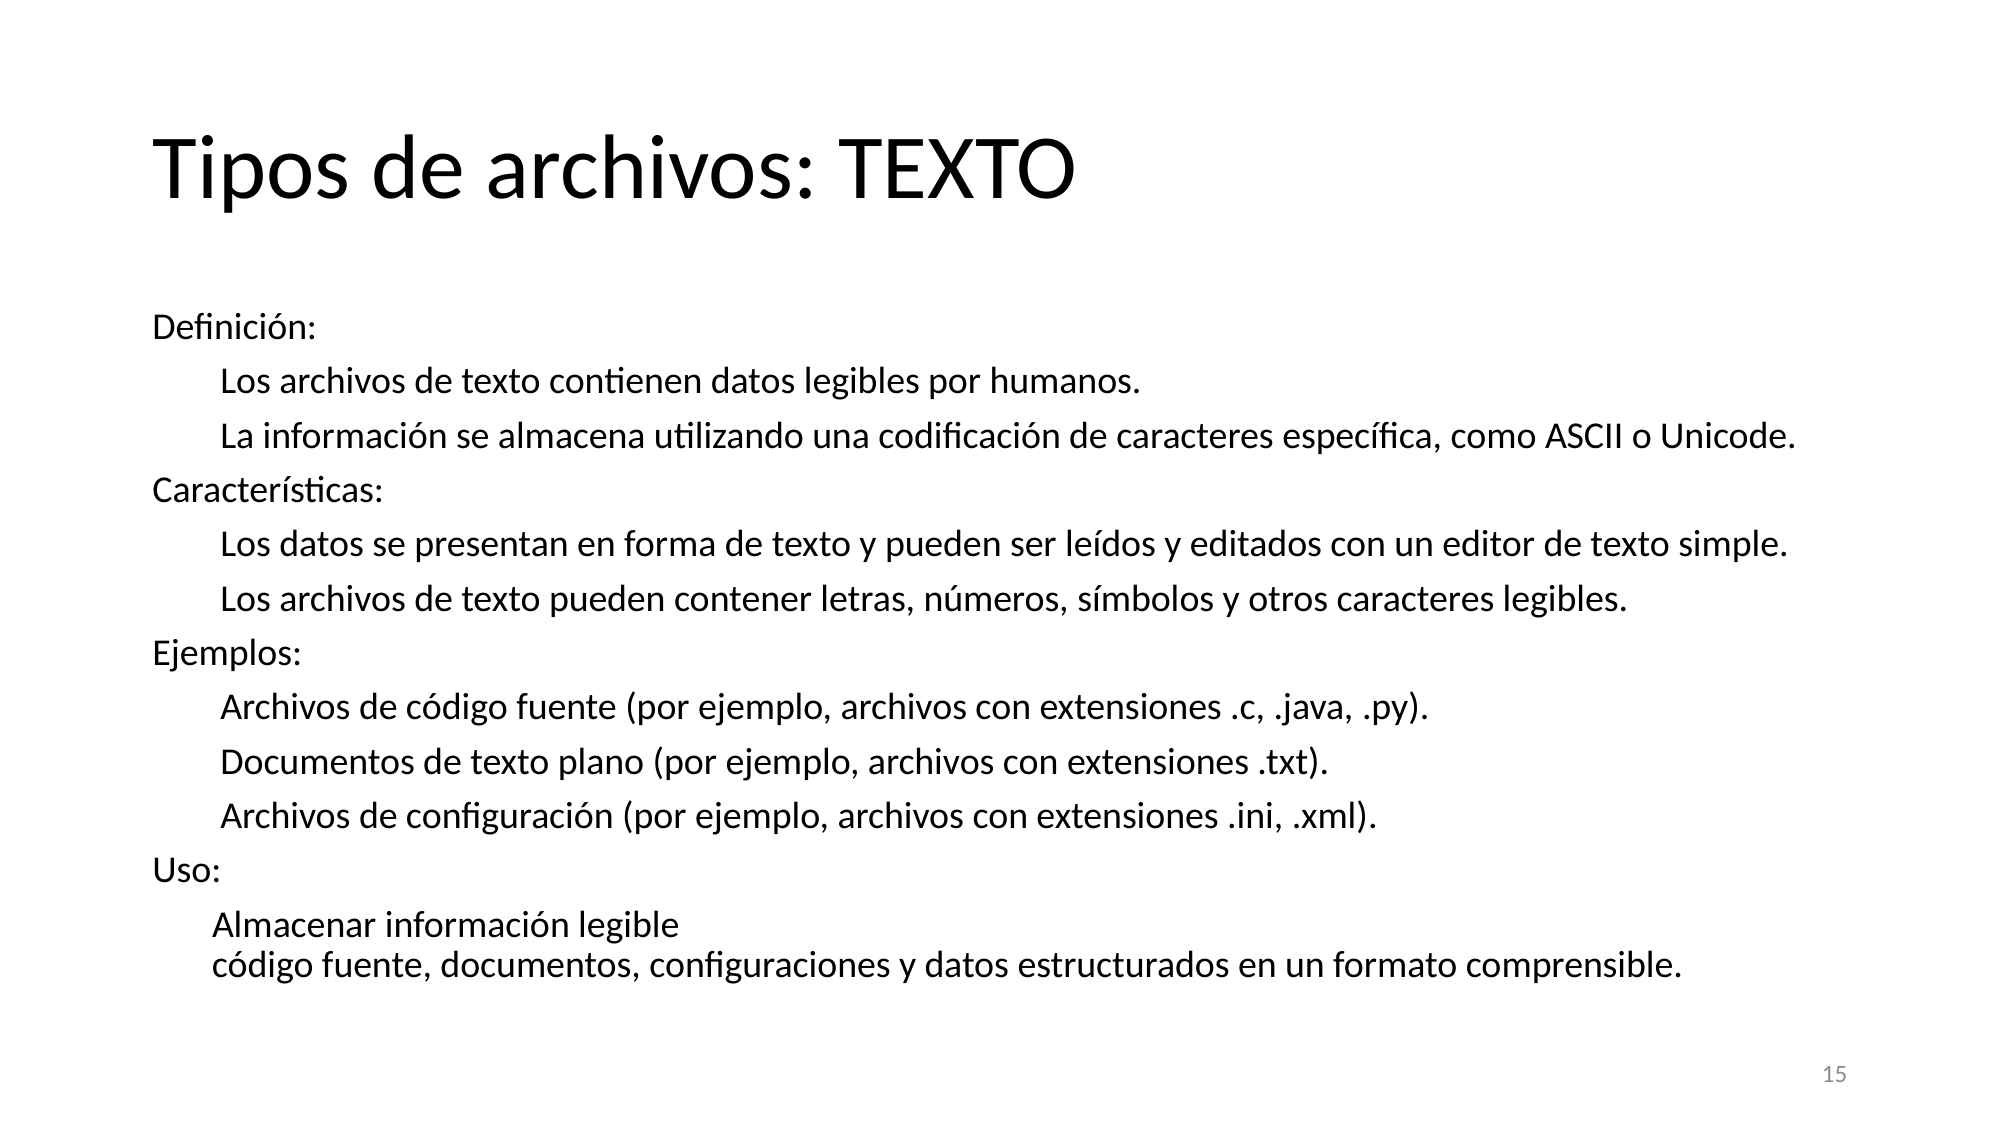

# Tipos de archivos: TEXTO
Definición:
        Los archivos de texto contienen datos legibles por humanos.
        La información se almacena utilizando una codificación de caracteres específica, como ASCII o Unicode.
Características:
        Los datos se presentan en forma de texto y pueden ser leídos y editados con un editor de texto simple.
        Los archivos de texto pueden contener letras, números, símbolos y otros caracteres legibles.
Ejemplos:
        Archivos de código fuente (por ejemplo, archivos con extensiones .c, .java, .py).
        Documentos de texto plano (por ejemplo, archivos con extensiones .txt).
        Archivos de configuración (por ejemplo, archivos con extensiones .ini, .xml).
Uso:
       Almacenar información legible
       código fuente, documentos, configuraciones y datos estructurados en un formato comprensible.
15